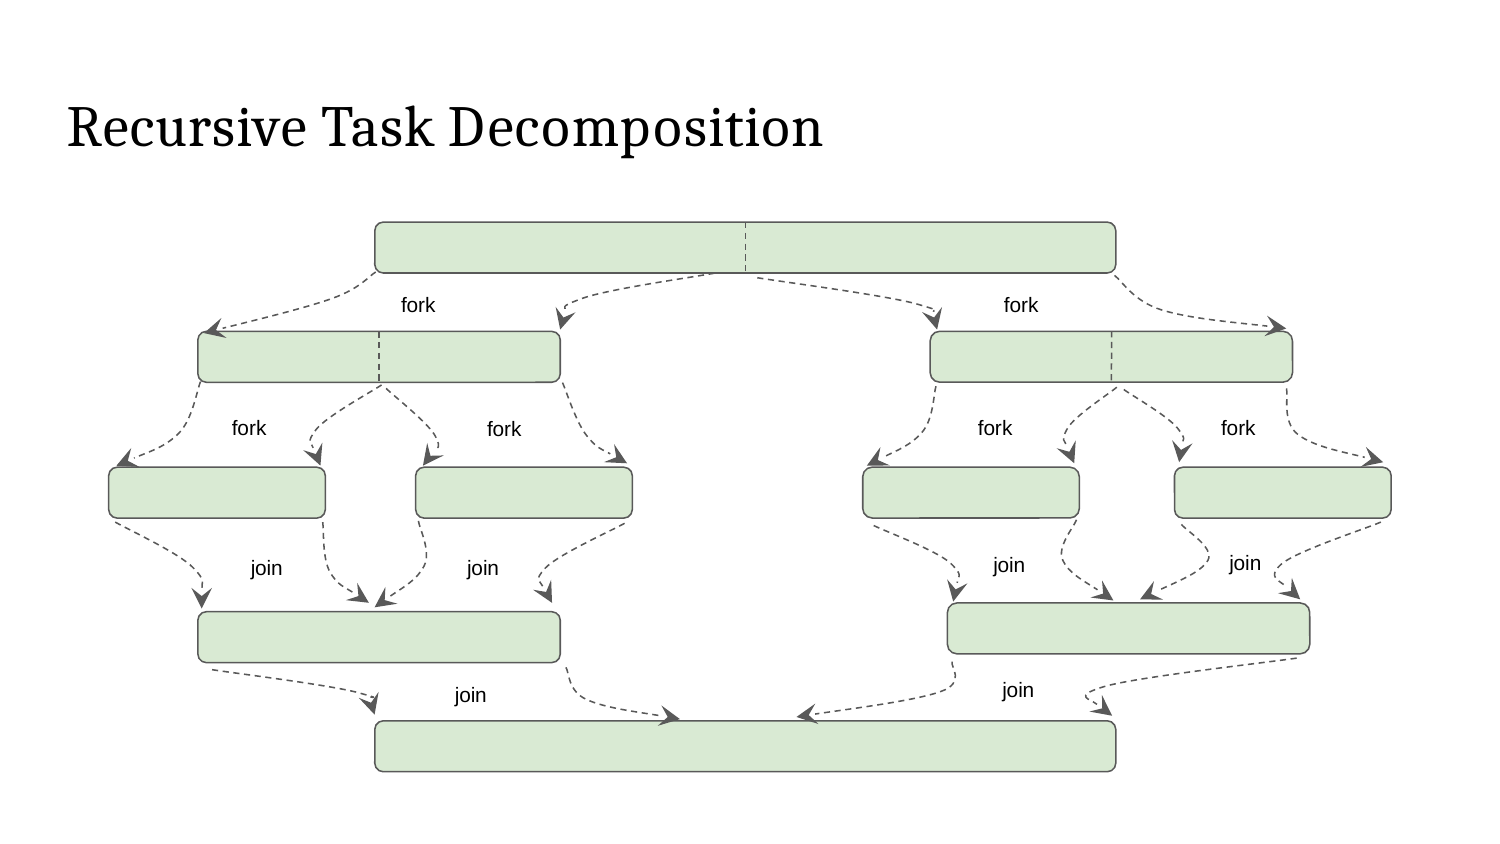

# Recursive Task Decomposition

fork
fork

fork
fork
fork
fork

join
join
join
join

join
join